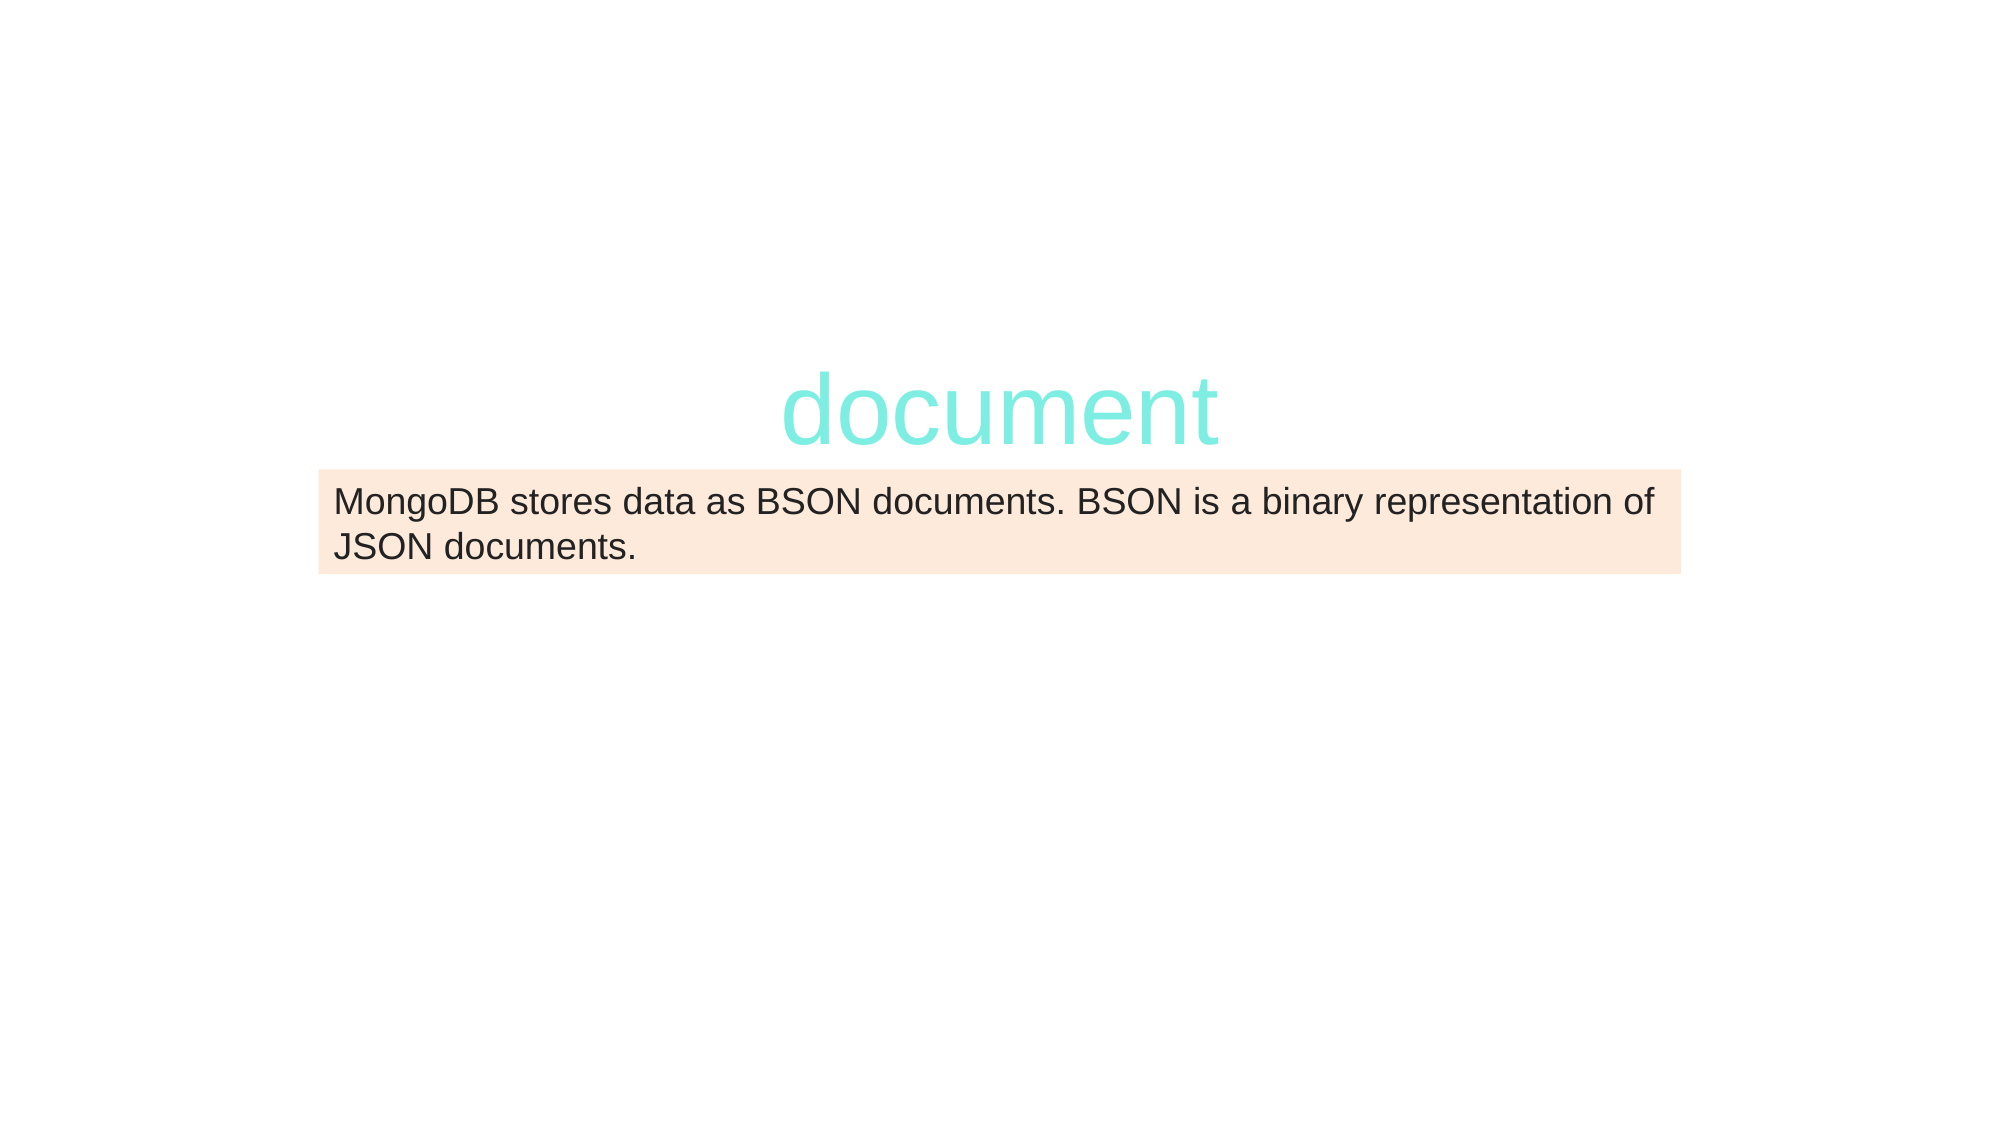

document
MongoDB stores data as BSON documents. BSON is a binary representation of JSON documents.